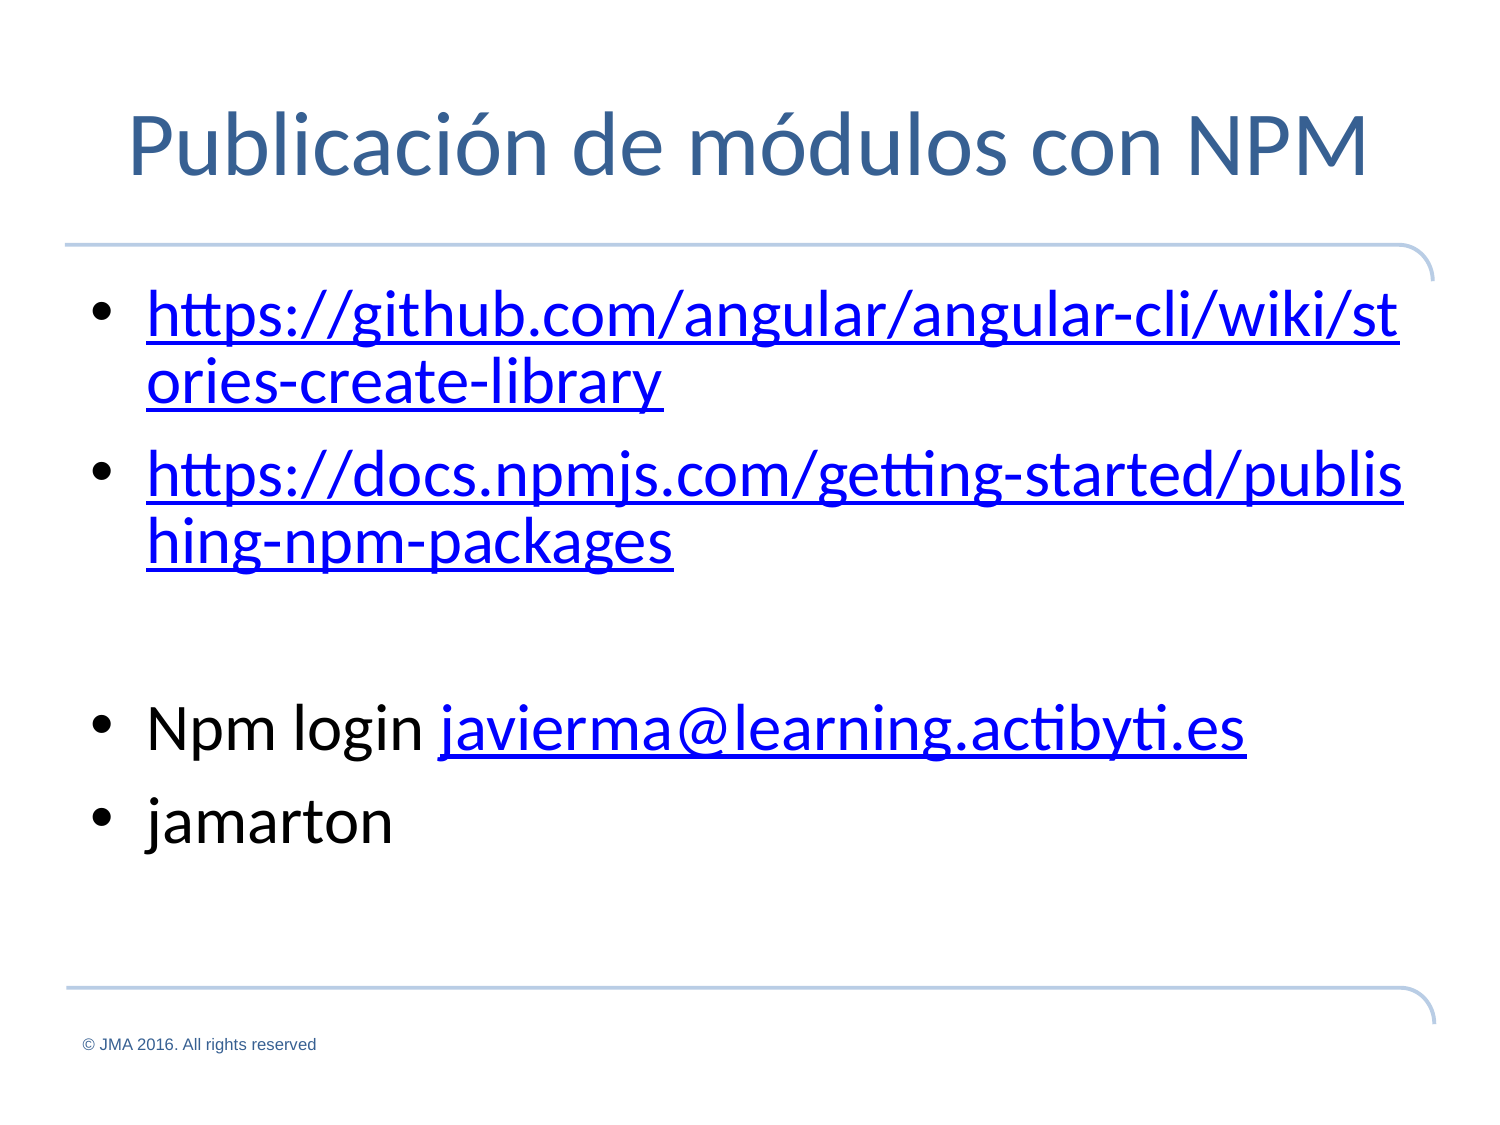

# Publicación de módulos con NPM
https://github.com/angular/angular-cli/wiki/stories-create-library
https://docs.npmjs.com/getting-started/publishing-npm-packages

Npm login javierma@learning.actibyti.es
jamarton